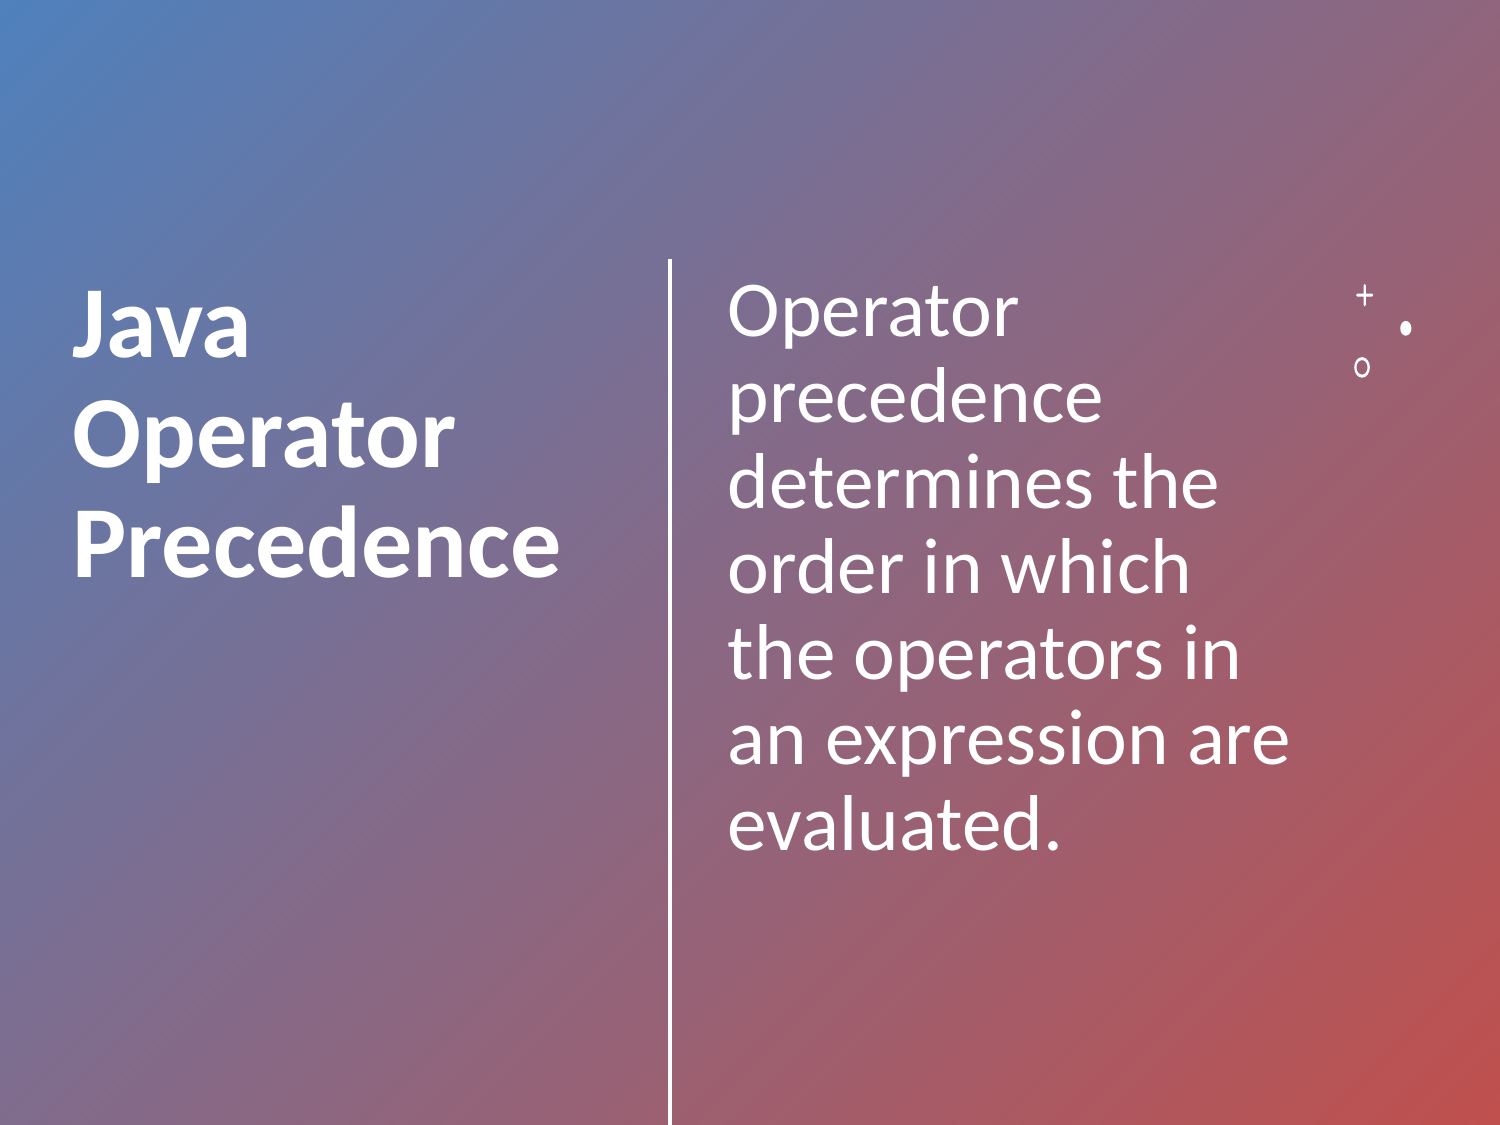

Operator precedence determines the order in which the operators in an expression are evaluated.
# Java Operator Precedence